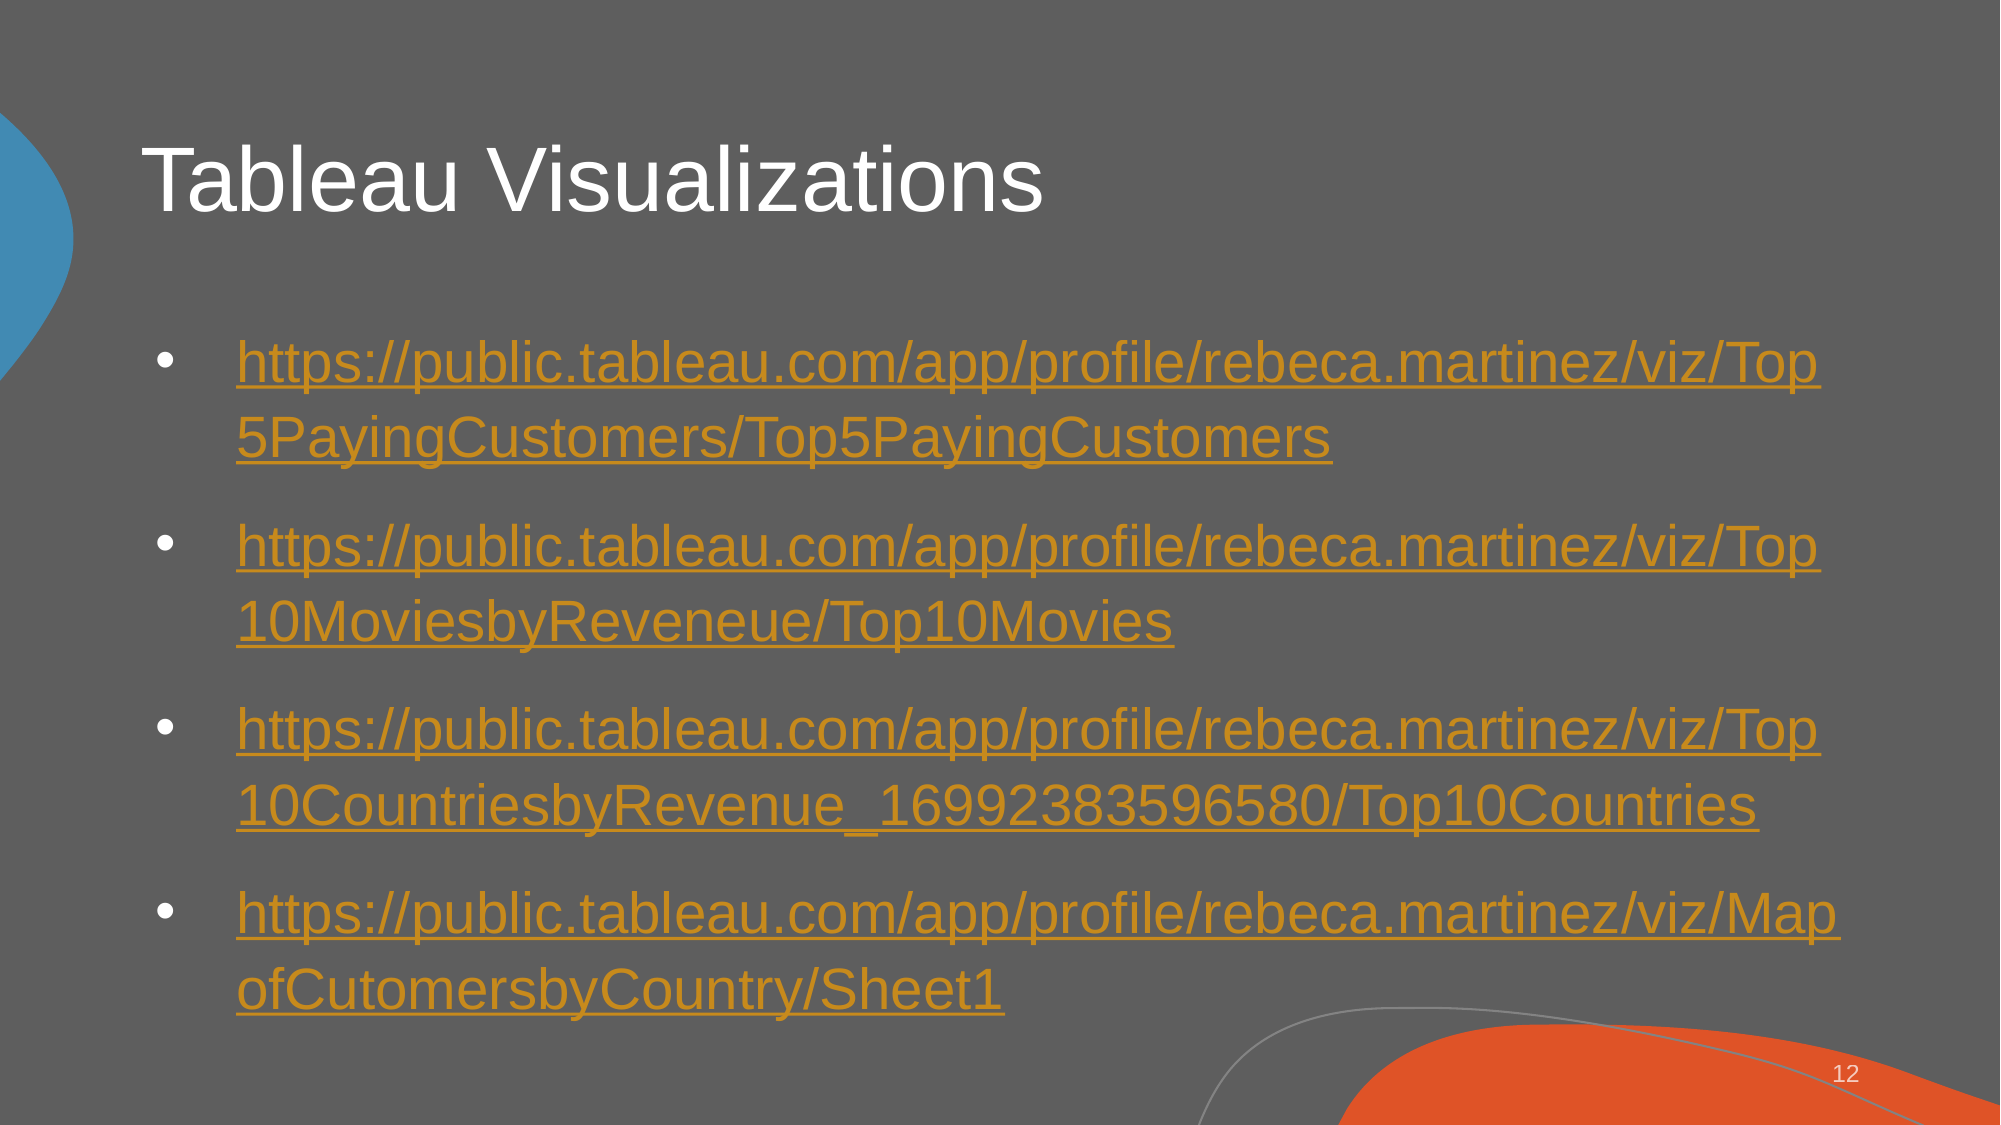

# Tableau Visualizations
https://public.tableau.com/app/profile/rebeca.martinez/viz/Top5PayingCustomers/Top5PayingCustomers
https://public.tableau.com/app/profile/rebeca.martinez/viz/Top10MoviesbyReveneue/Top10Movies
https://public.tableau.com/app/profile/rebeca.martinez/viz/Top10CountriesbyRevenue_16992383596580/Top10Countries
https://public.tableau.com/app/profile/rebeca.martinez/viz/MapofCutomersbyCountry/Sheet1
12